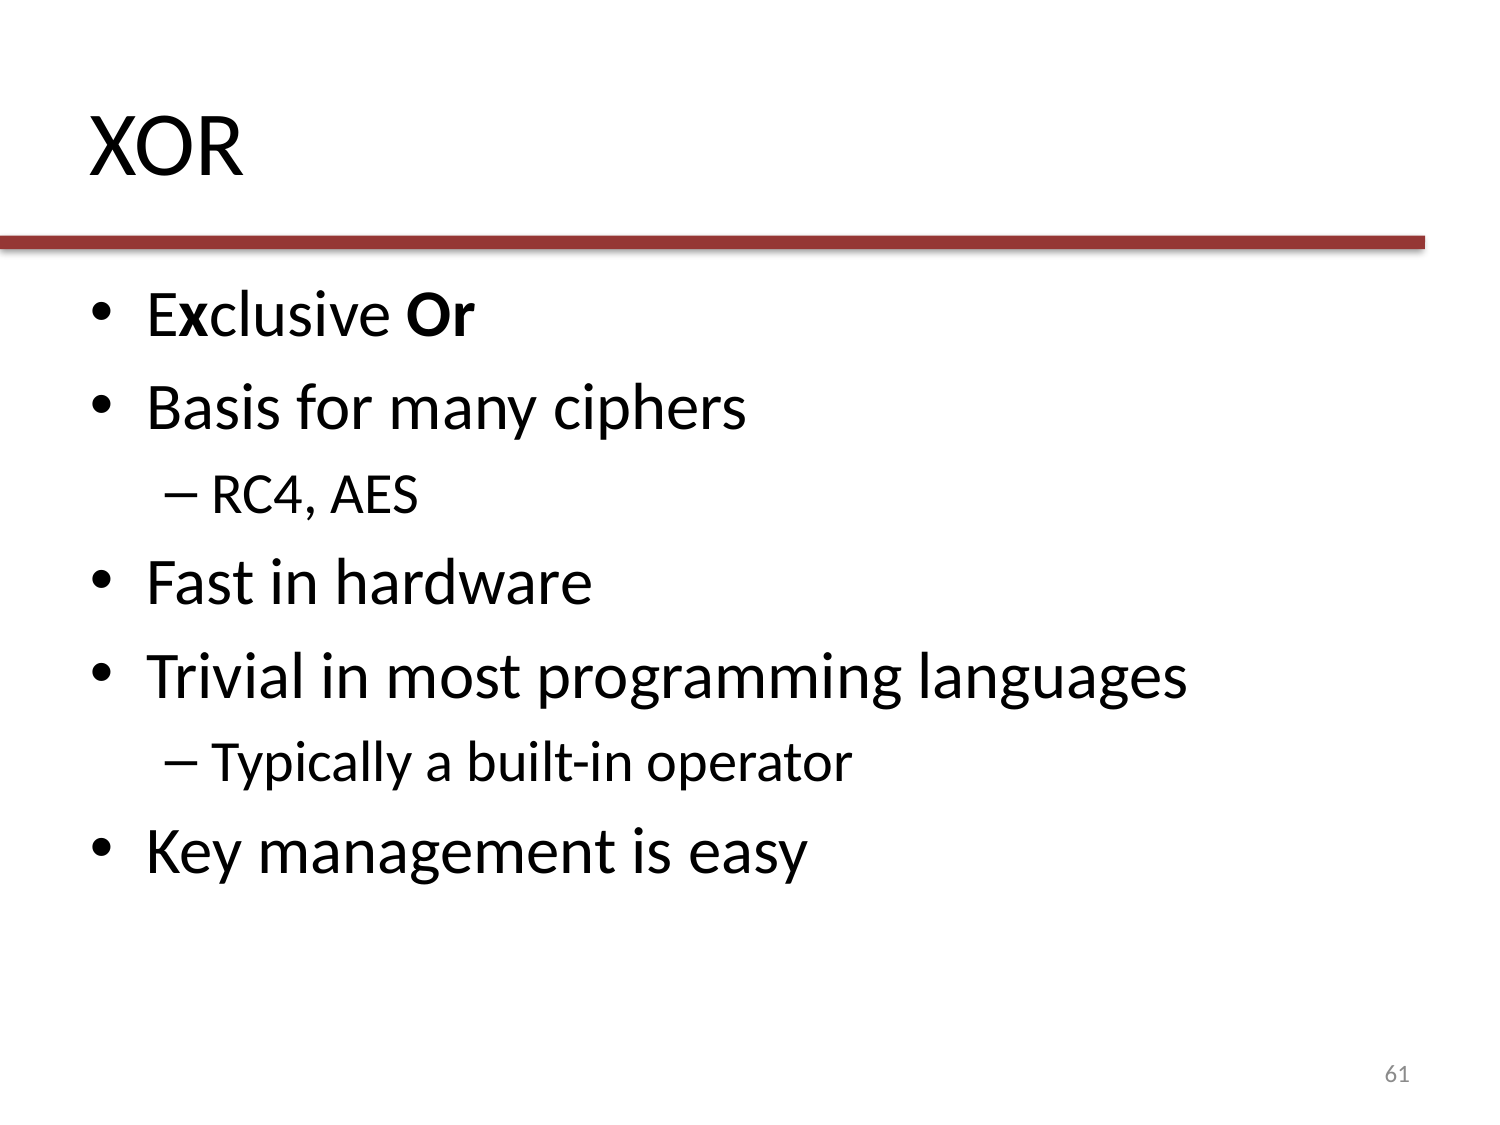

XOR
Exclusive Or
Basis for many ciphers
RC4, AES
Fast in hardware
Trivial in most programming languages
Typically a built-in operator
Key management is easy
61